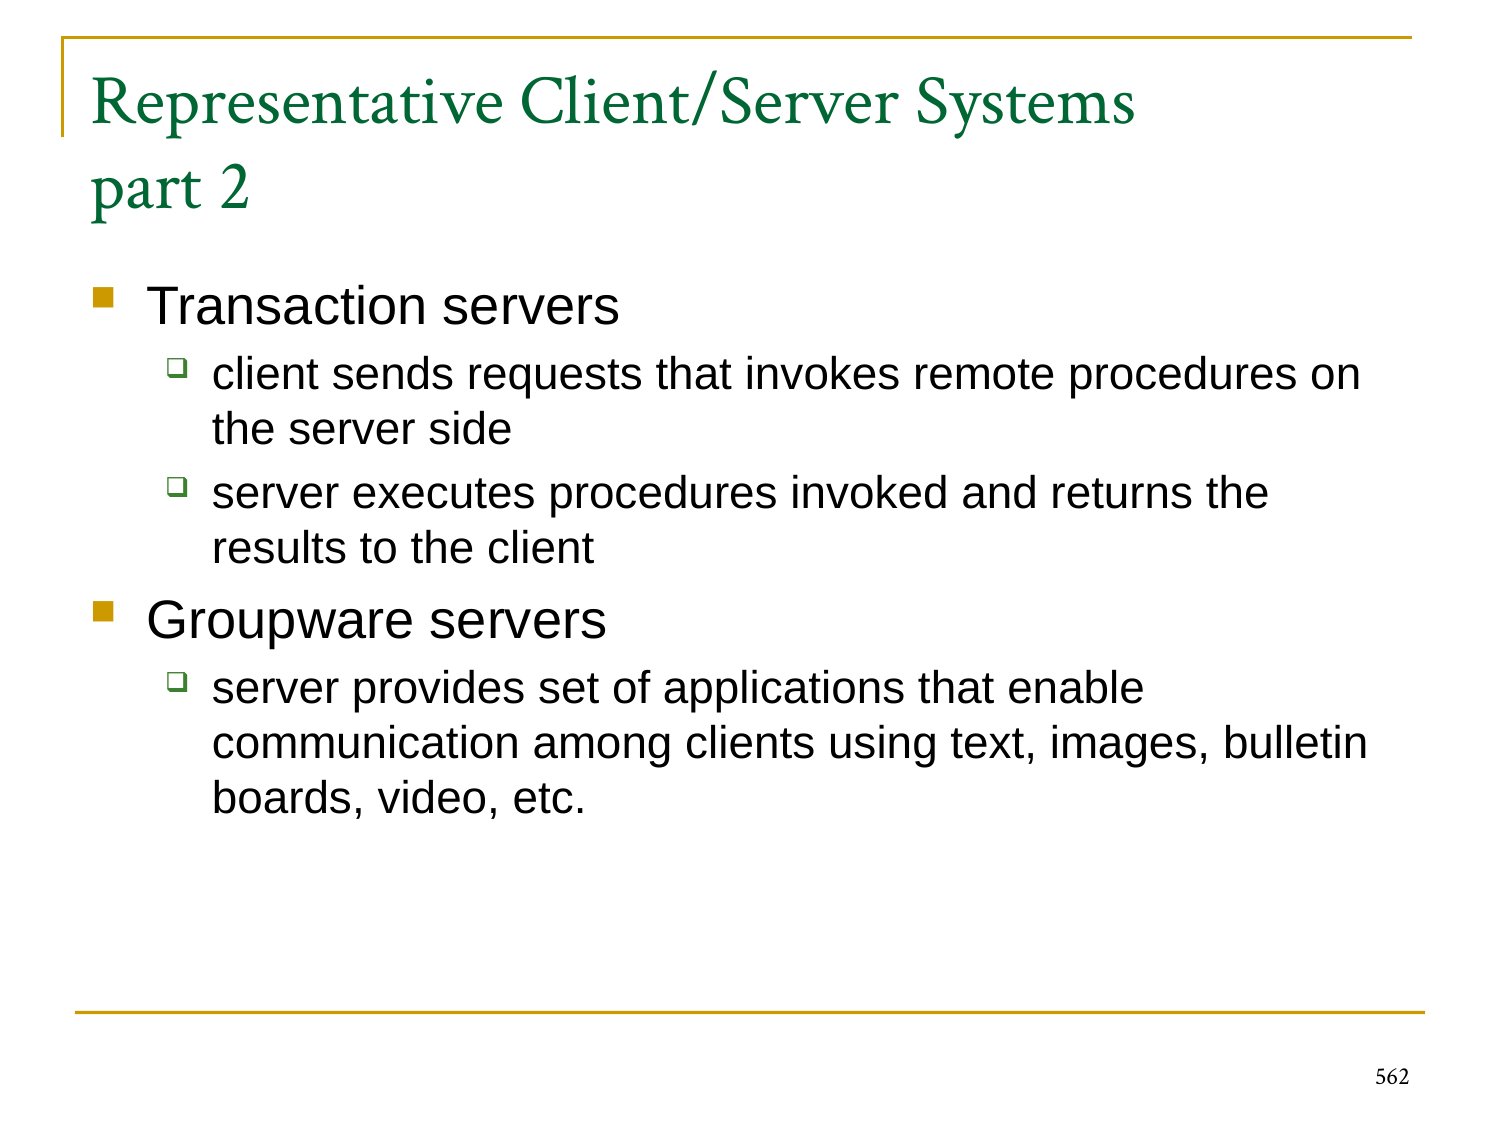

# Representative Client/Server Systems part 2
Transaction servers
client sends requests that invokes remote procedures on the server side
server executes procedures invoked and returns the results to the client
Groupware servers
server provides set of applications that enable communication among clients using text, images, bulletin boards, video, etc.
562